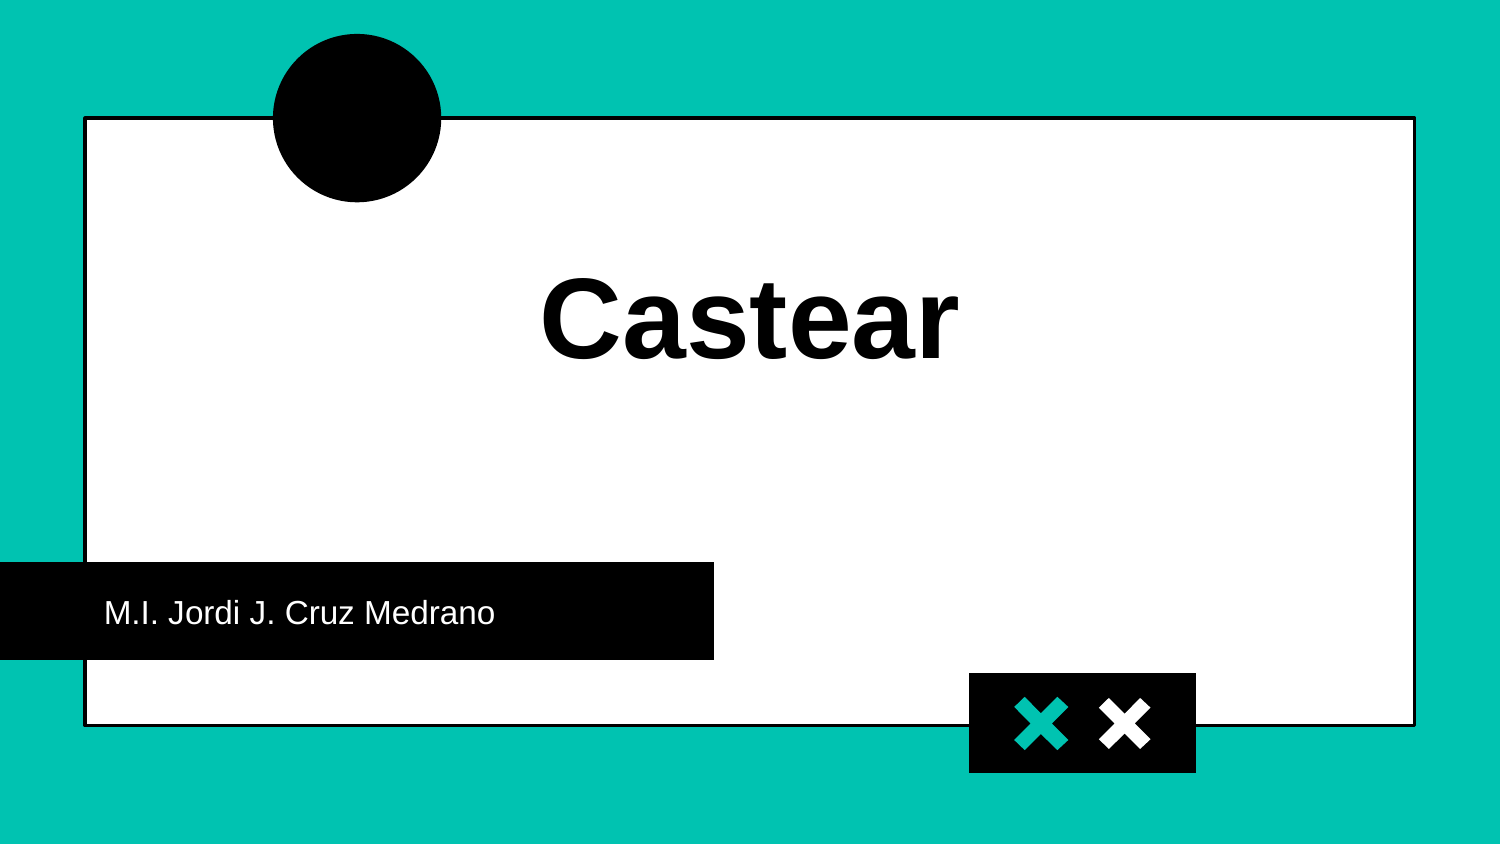

# Castear
M.I. Jordi J. Cruz Medrano